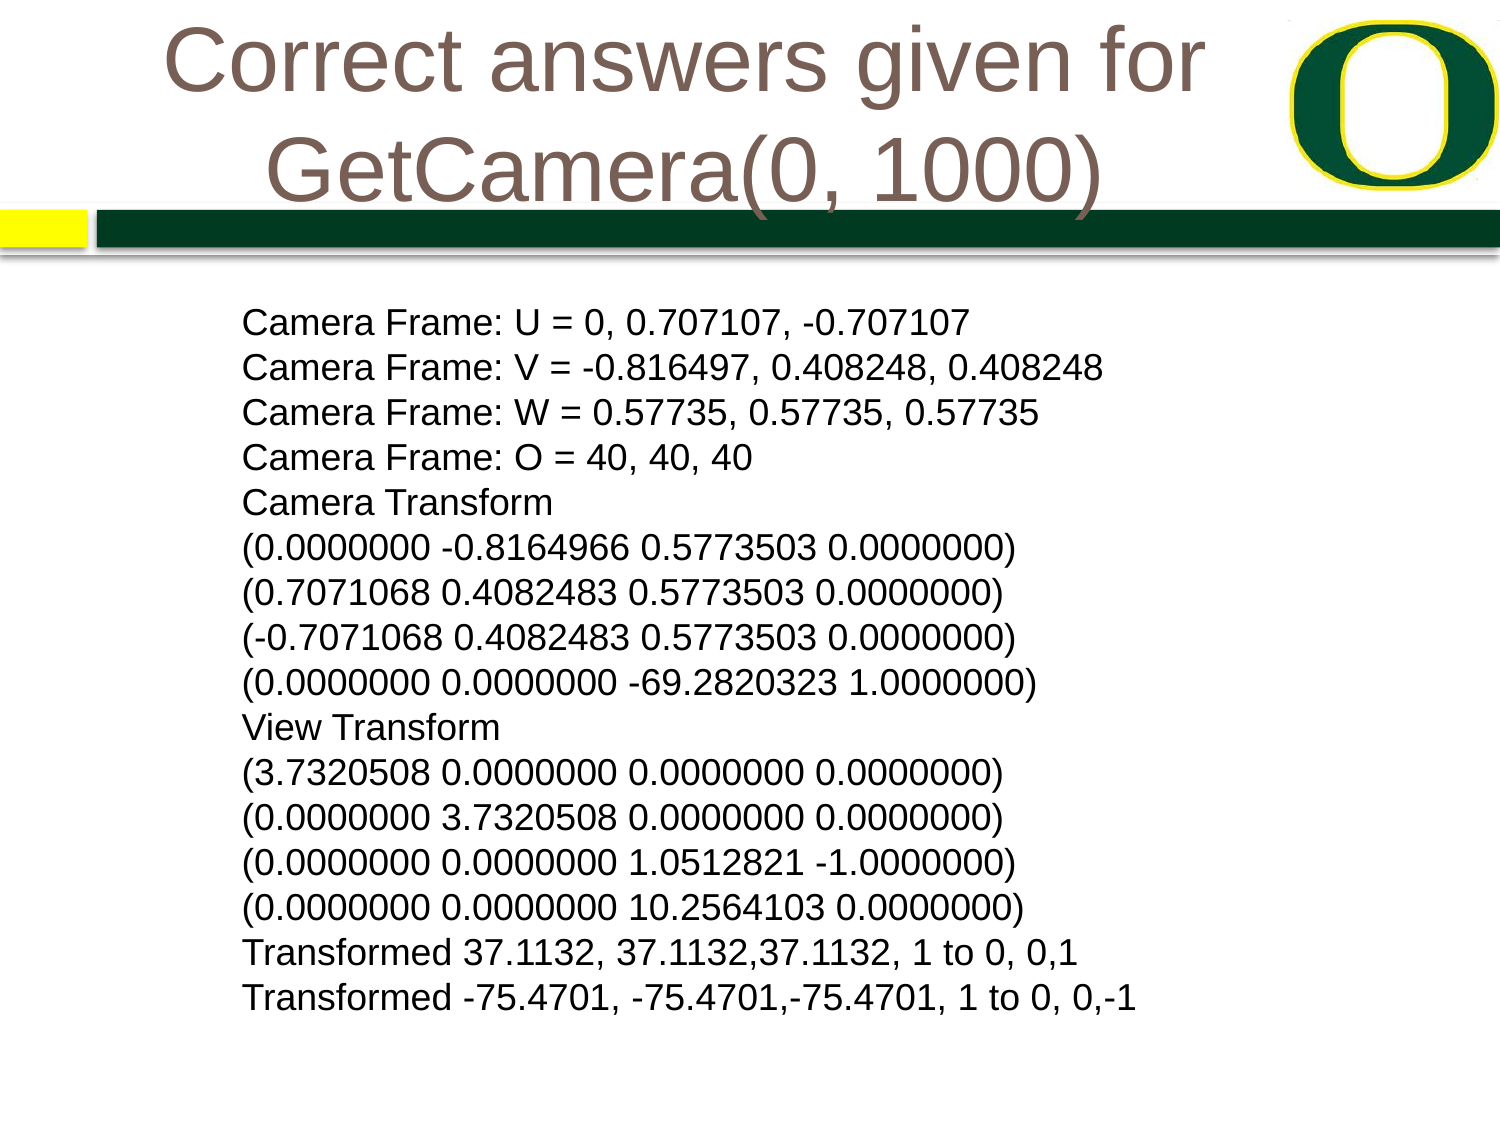

# Correct answers given for GetCamera(0, 1000)
Camera Frame: U = 0, 0.707107, -0.707107
Camera Frame: V = -0.816497, 0.408248, 0.408248
Camera Frame: W = 0.57735, 0.57735, 0.57735
Camera Frame: O = 40, 40, 40
Camera Transform
(0.0000000 -0.8164966 0.5773503 0.0000000)
(0.7071068 0.4082483 0.5773503 0.0000000)
(-0.7071068 0.4082483 0.5773503 0.0000000)
(0.0000000 0.0000000 -69.2820323 1.0000000)
View Transform
(3.7320508 0.0000000 0.0000000 0.0000000)
(0.0000000 3.7320508 0.0000000 0.0000000)
(0.0000000 0.0000000 1.0512821 -1.0000000)
(0.0000000 0.0000000 10.2564103 0.0000000)
Transformed 37.1132, 37.1132,37.1132, 1 to 0, 0,1
Transformed -75.4701, -75.4701,-75.4701, 1 to 0, 0,-1